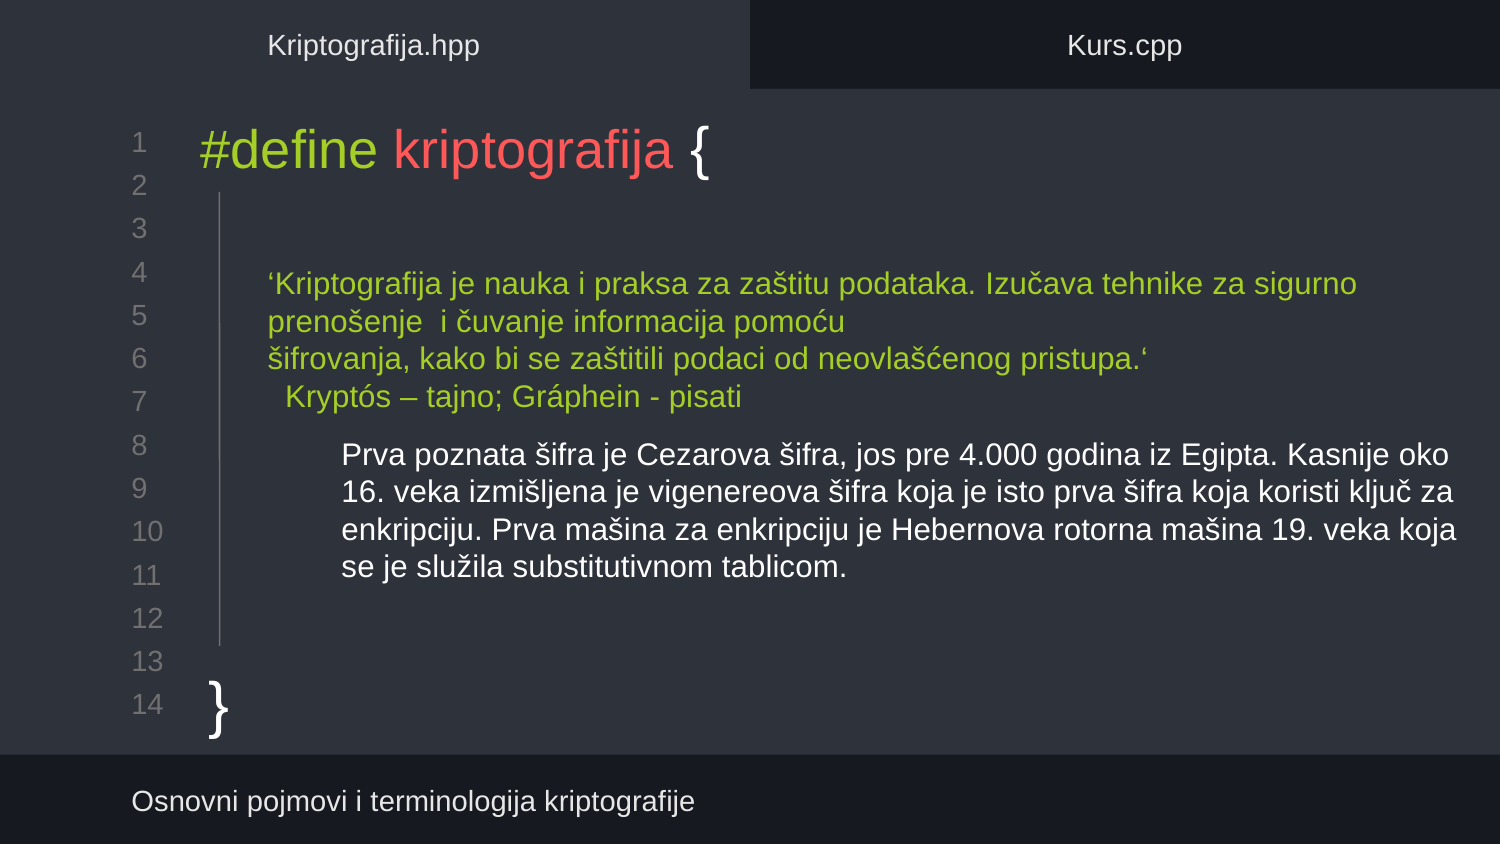

Kriptografija.hpp
Kurs.cpp
# #define kriptografija {
}
‘Kriptografija je nauka i praksa za zaštitu podataka. Izučava tehnike za sigurno prenošenje  i čuvanje informacija pomoću
šifrovanja, kako bi se zaštitili podaci od neovlašćenog pristupa.‘
  Kryptós – tajno; Gráphein - pisati
Prva poznata šifra je Cezarova šifra, jos pre 4.000 godina iz Egipta. Kasnije oko 16. veka izmišljena je vigenereova šifra koja je isto prva šifra koja koristi ključ za enkripciju. Prva mašina za enkripciju je Hebernova rotorna mašina 19. veka koja se je služila substitutivnom tablicom.
Osnovni pojmovi i terminologija kriptografije